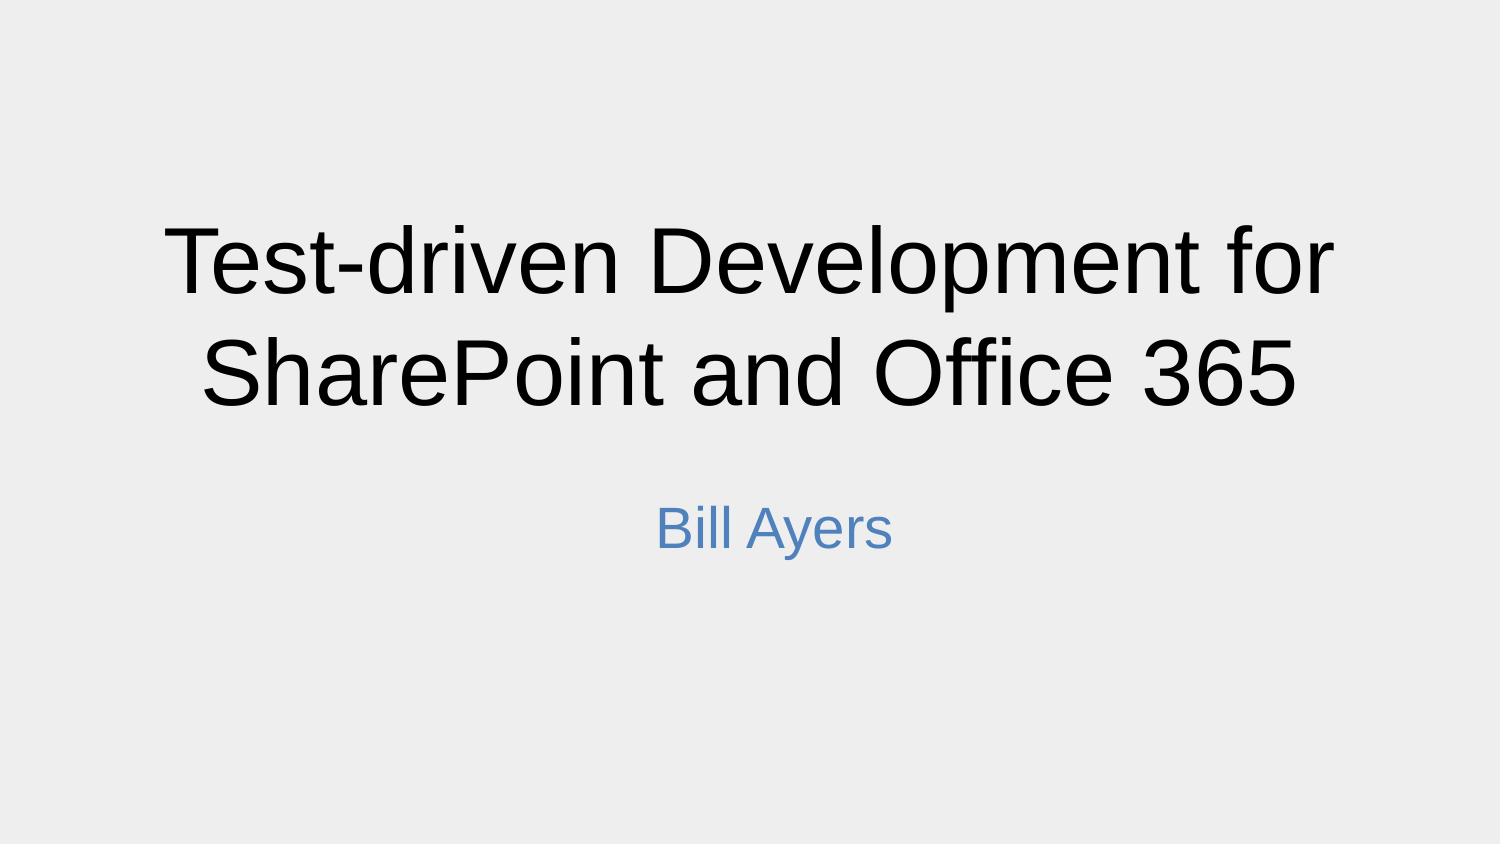

# Test-driven Development for SharePoint and Office 365
Bill Ayers